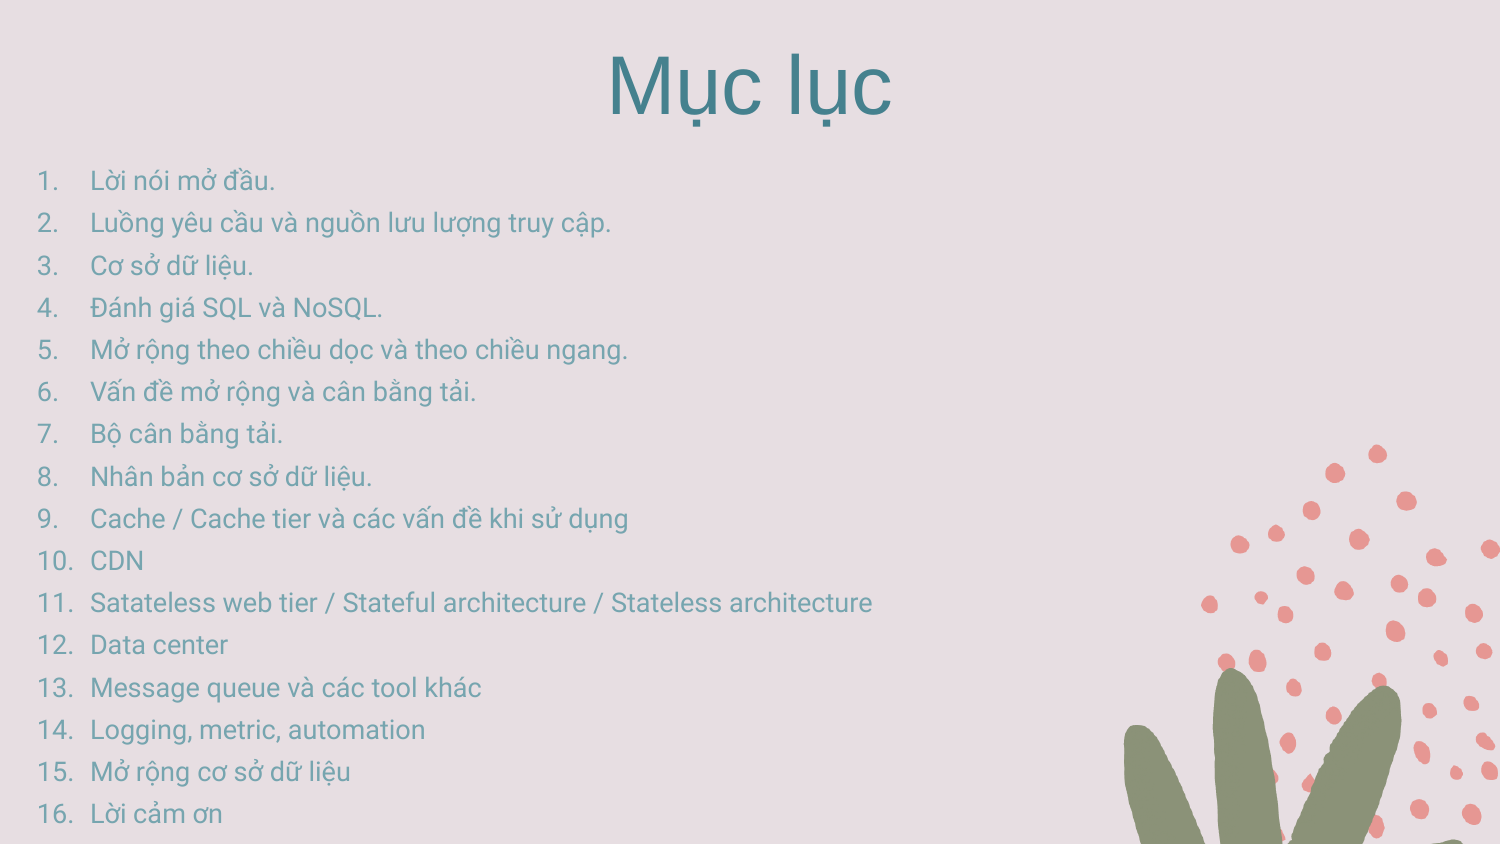

Mục lục
Lời nói mở đầu.
Luồng yêu cầu và nguồn lưu lượng truy cập.
Cơ sở dữ liệu.
Đánh giá SQL và NoSQL.
Mở rộng theo chiều dọc và theo chiều ngang.
Vấn đề mở rộng và cân bằng tải.
Bộ cân bằng tải.
Nhân bản cơ sở dữ liệu.
Cache / Cache tier và các vấn đề khi sử dụng
CDN
Satateless web tier / Stateful architecture / Stateless architecture
Data center
Message queue và các tool khác
Logging, metric, automation
Mở rộng cơ sở dữ liệu
Lời cảm ơn